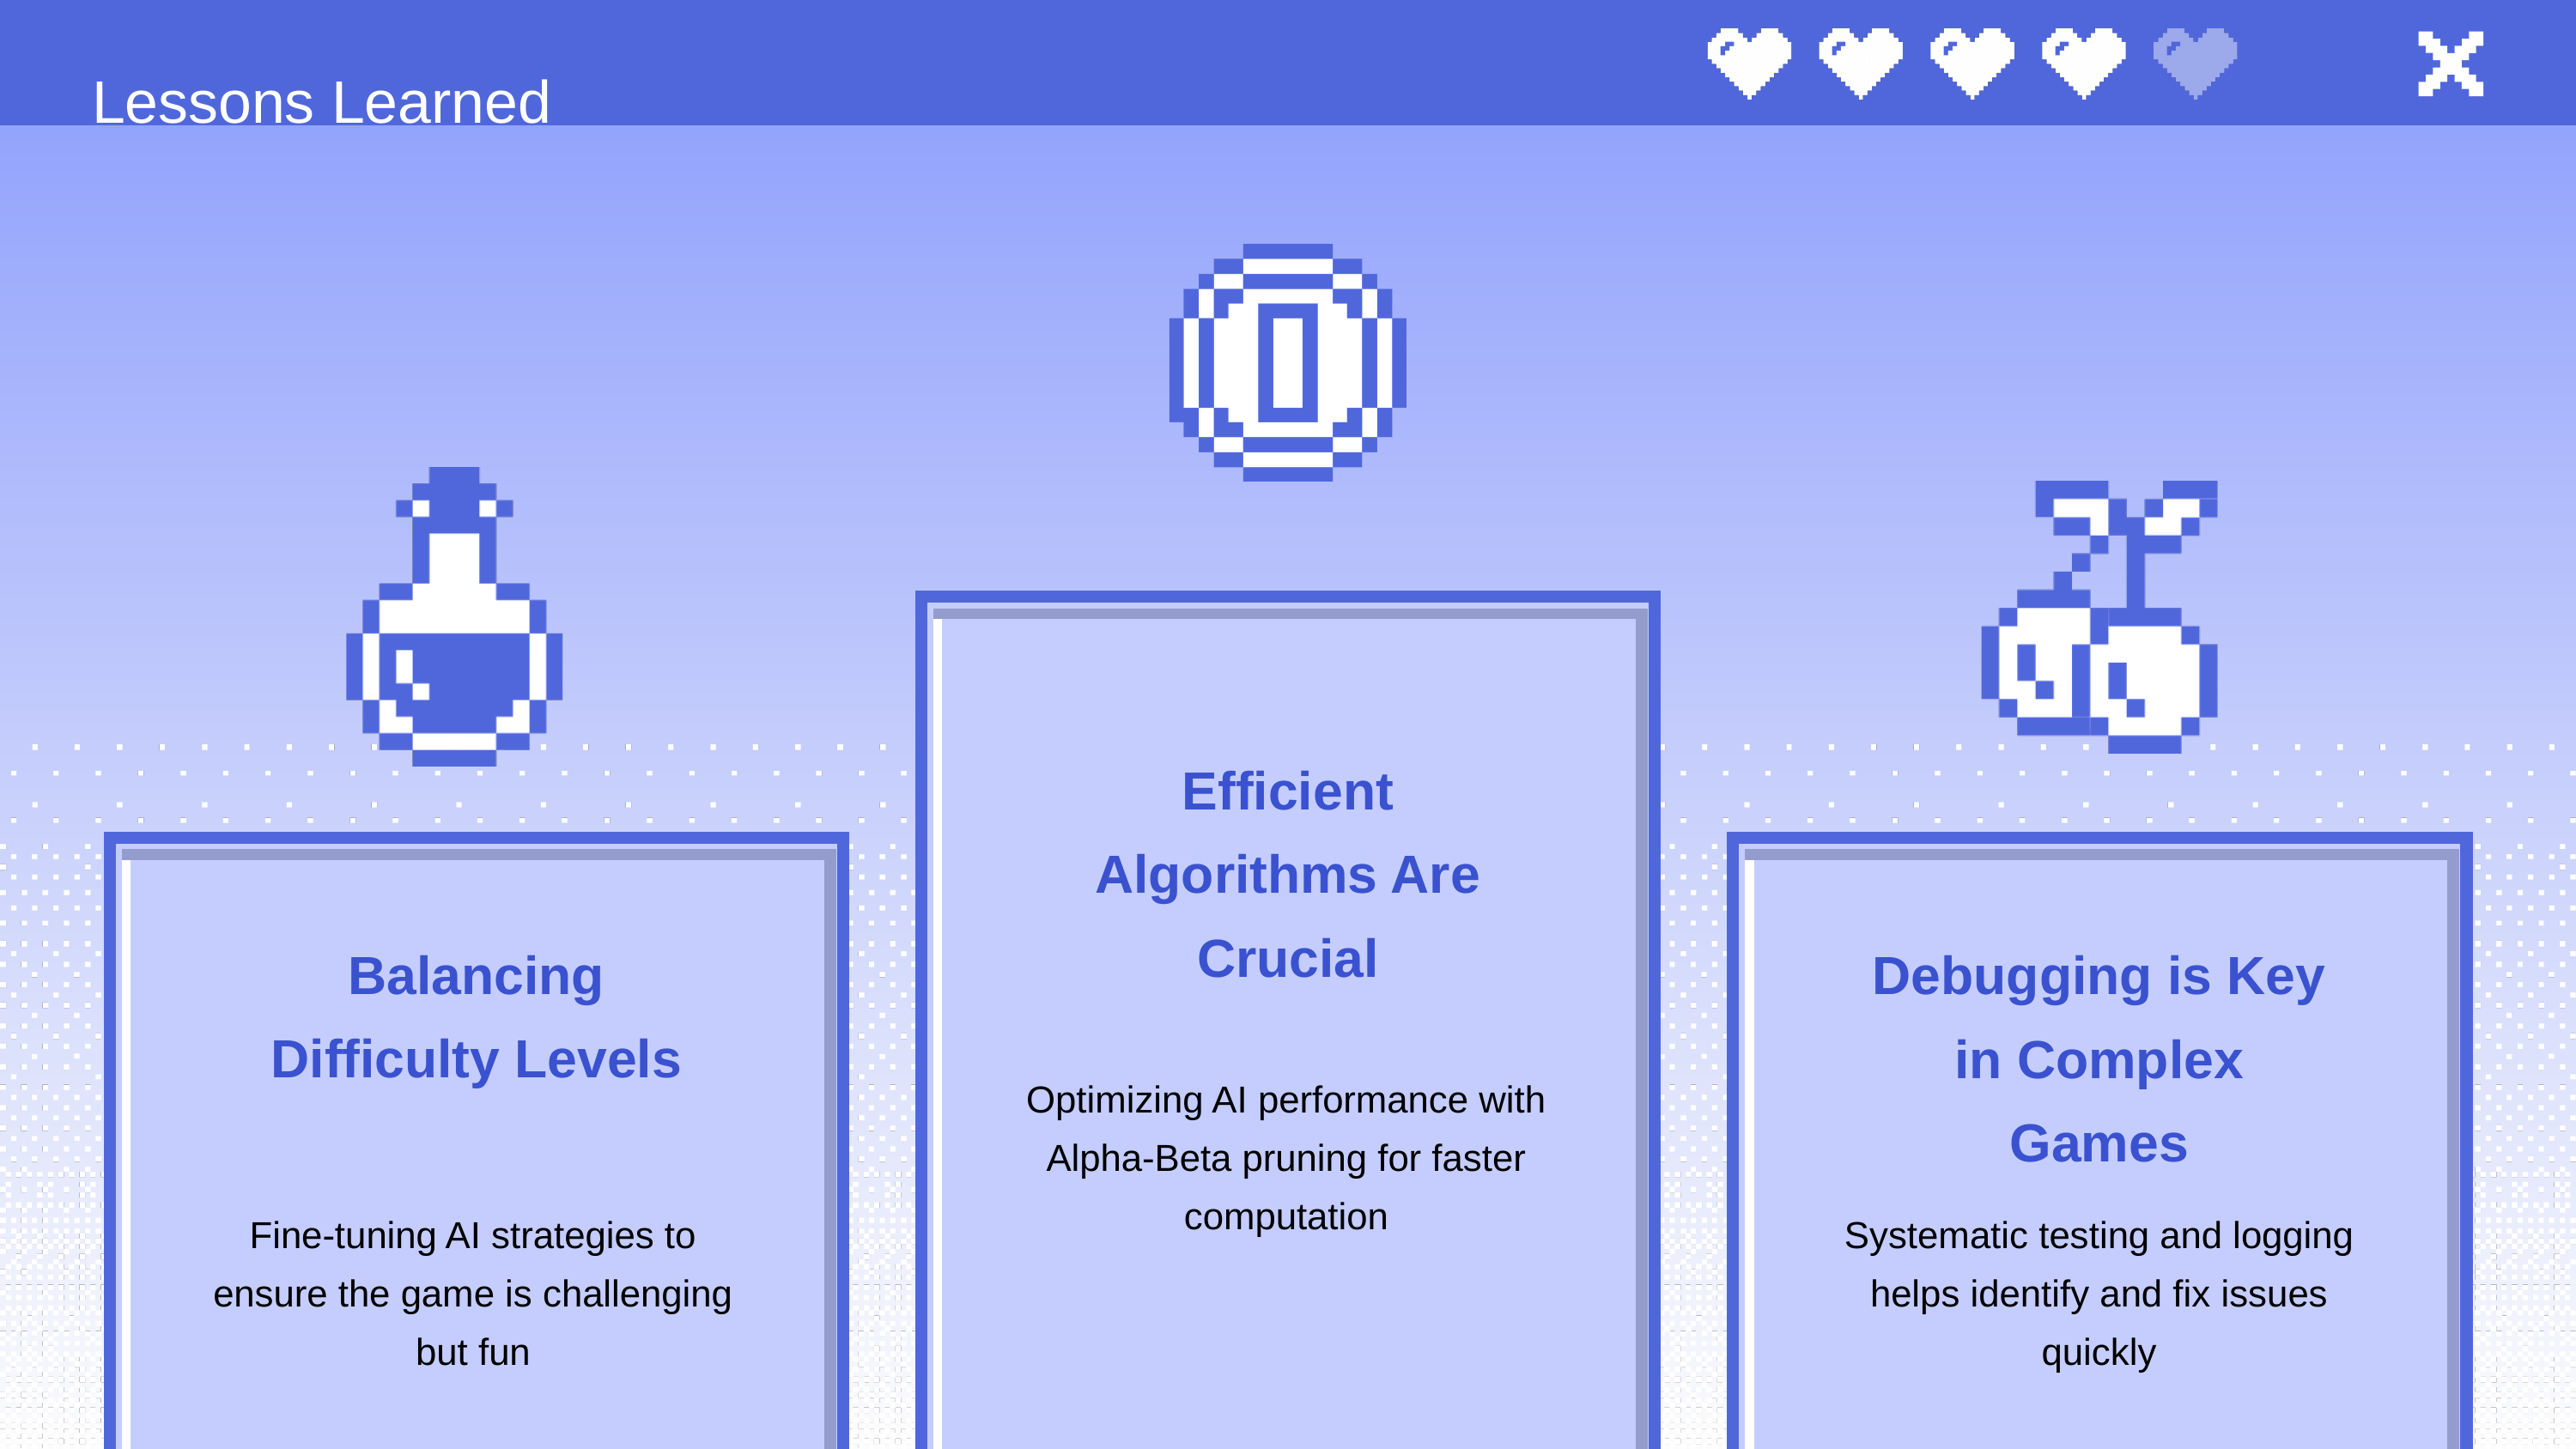

Lessons Learned

Efficient Algorithms Are Crucial

Balancing Difficulty Levels
Debugging is Key in Complex Games
Optimizing AI performance with Alpha-Beta pruning for faster computation
Fine-tuning AI strategies to ensure the game is challenging but fun
Systematic testing and logging helps identify and fix issues quickly